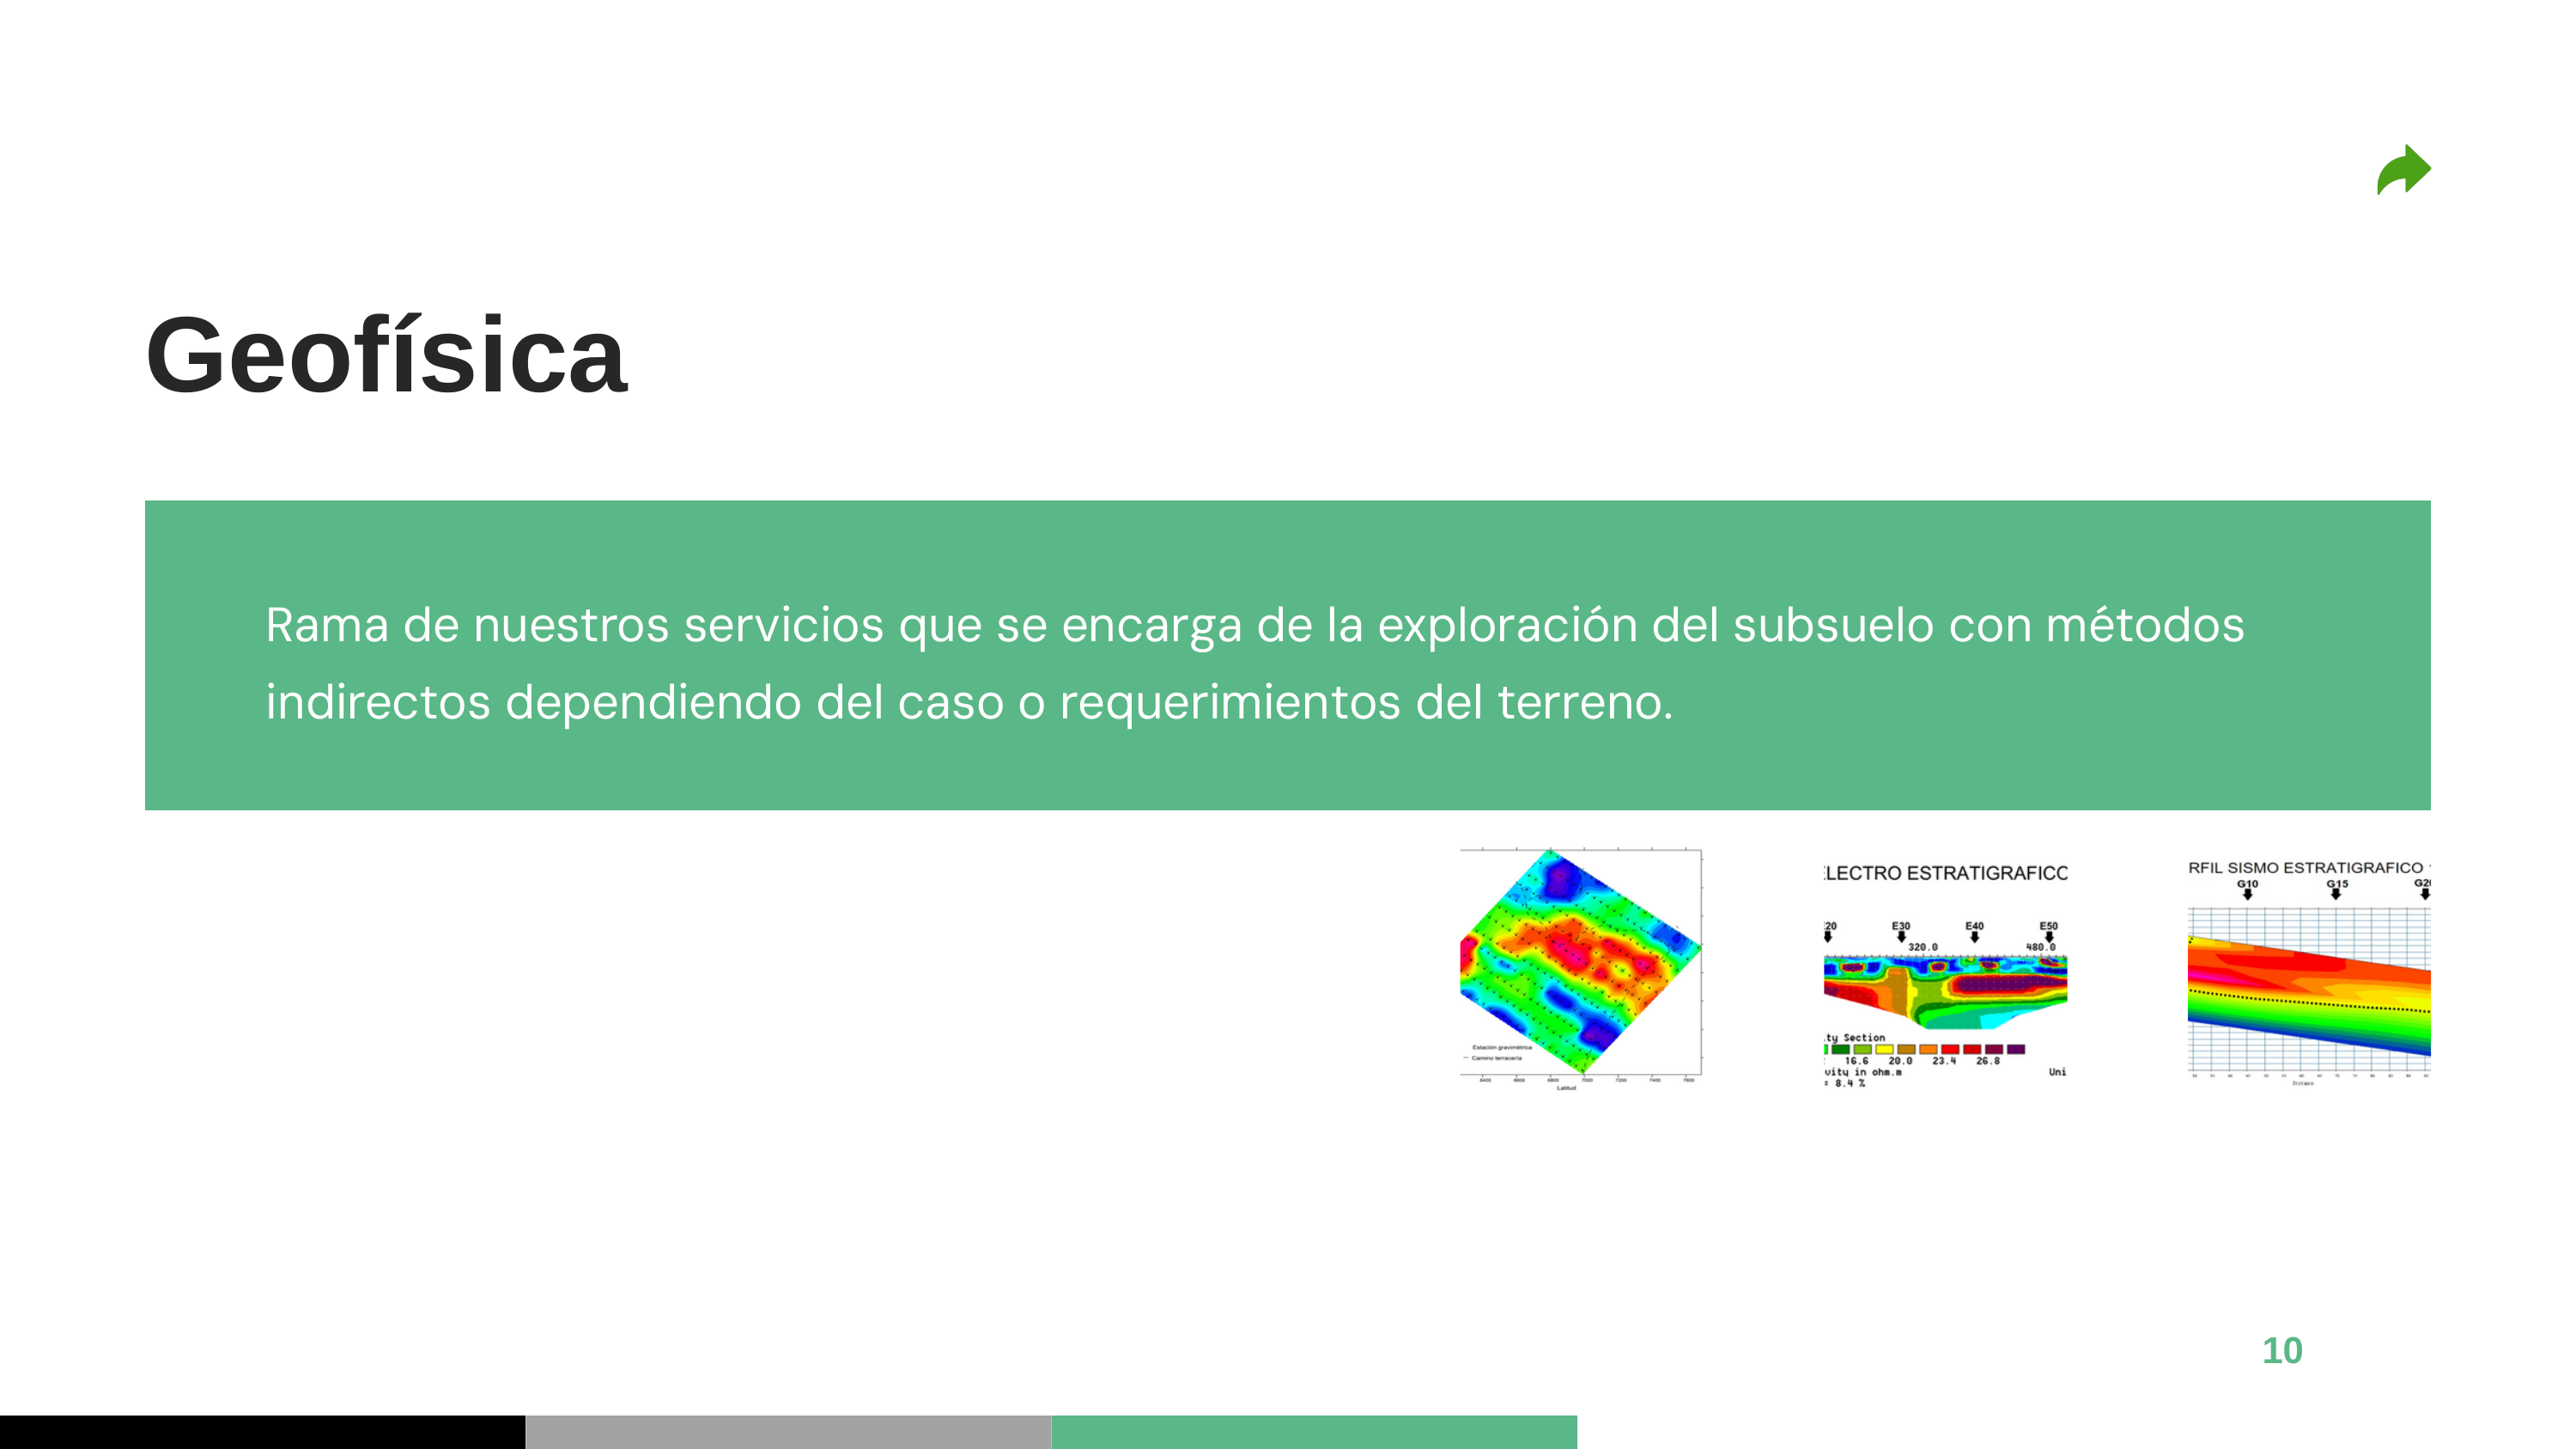

Geofísica

Rama de nuestros servicios que se encarga de la exploración del subsuelo con métodos indirectos dependiendo del caso o requerimientos del terreno.

10